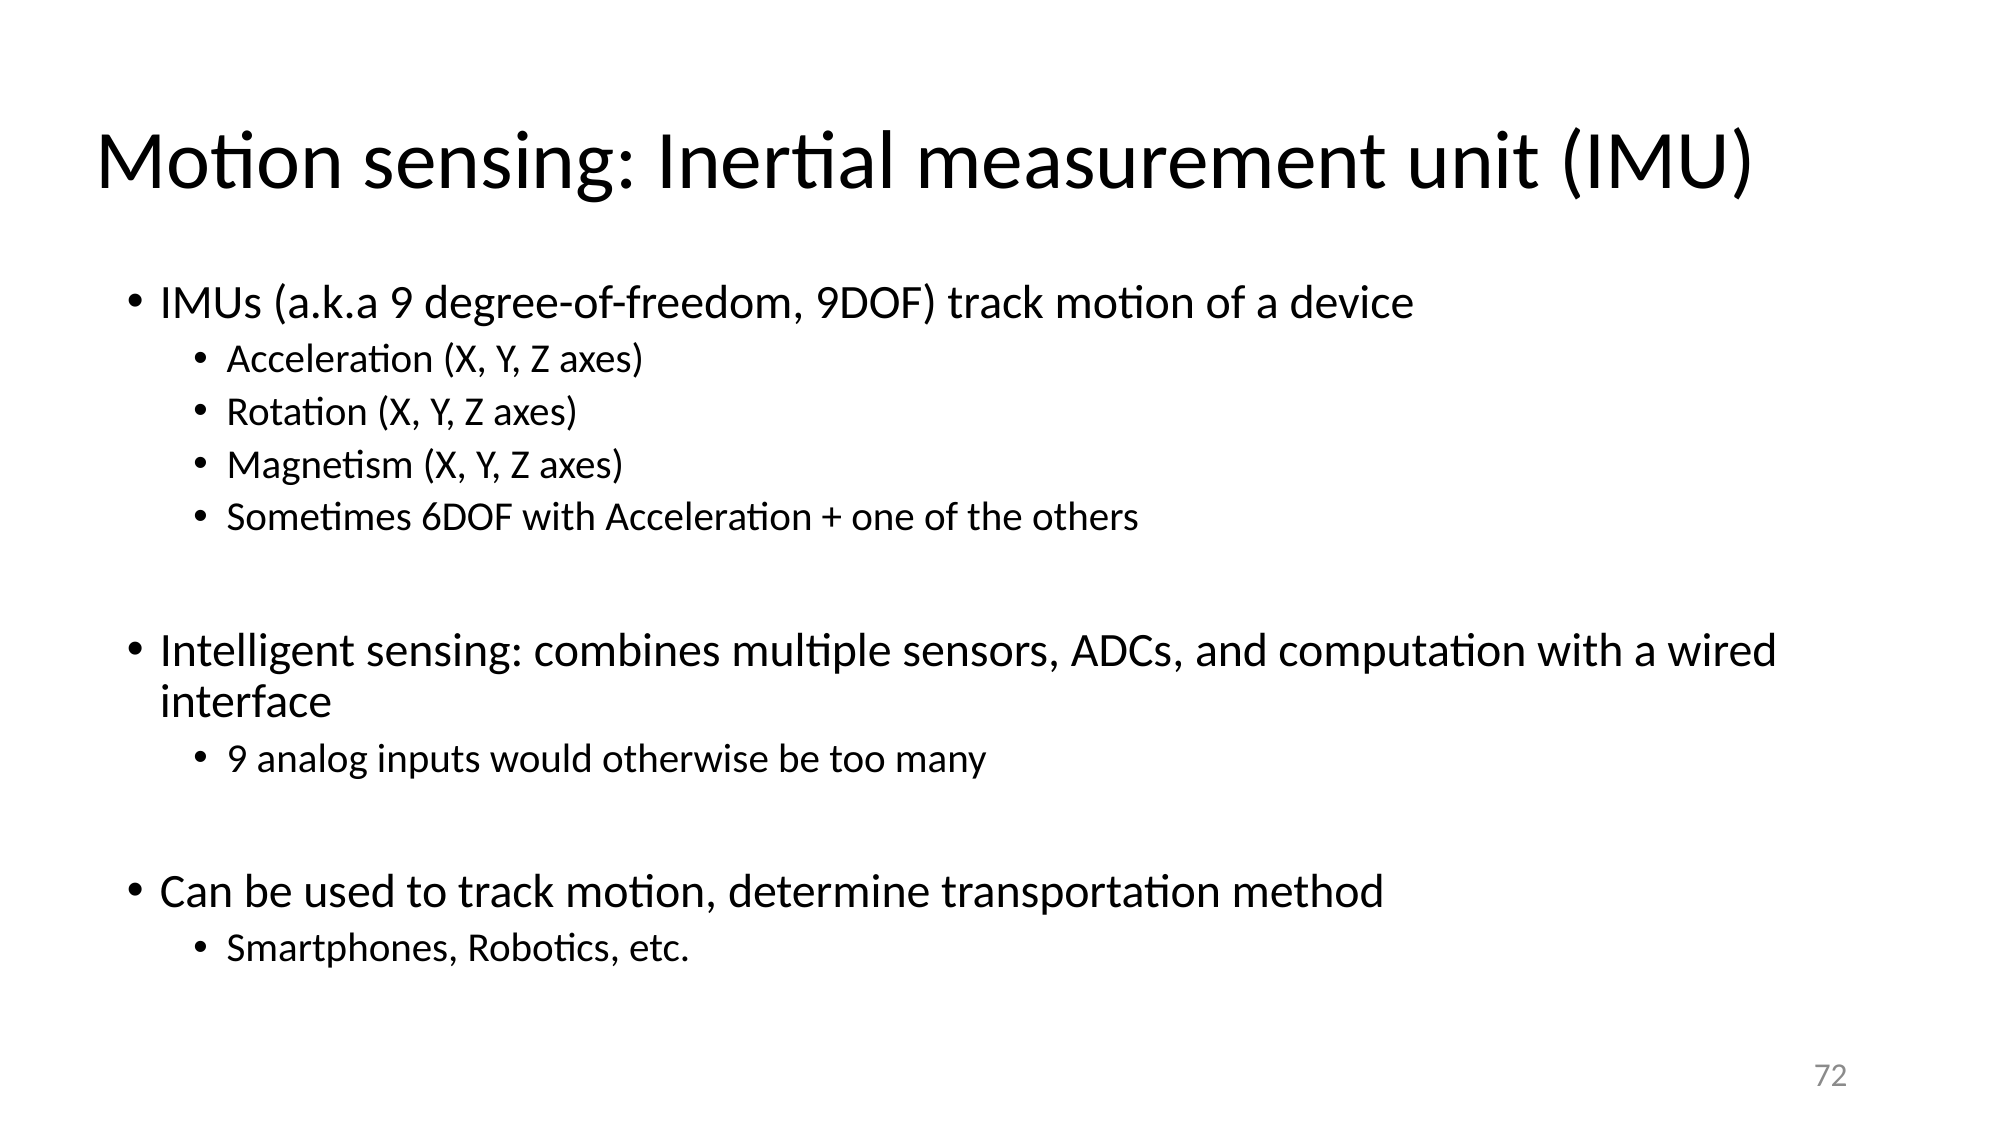

# Motion sensing: Inertial measurement unit (IMU)
IMUs (a.k.a 9 degree-of-freedom, 9DOF) track motion of a device
Acceleration (X, Y, Z axes)
Rotation (X, Y, Z axes)
Magnetism (X, Y, Z axes)
Sometimes 6DOF with Acceleration + one of the others

Intelligent sensing: combines multiple sensors, ADCs, and computation with a wired interface
9 analog inputs would otherwise be too many

Can be used to track motion, determine transportation method
Smartphones, Robotics, etc.

72